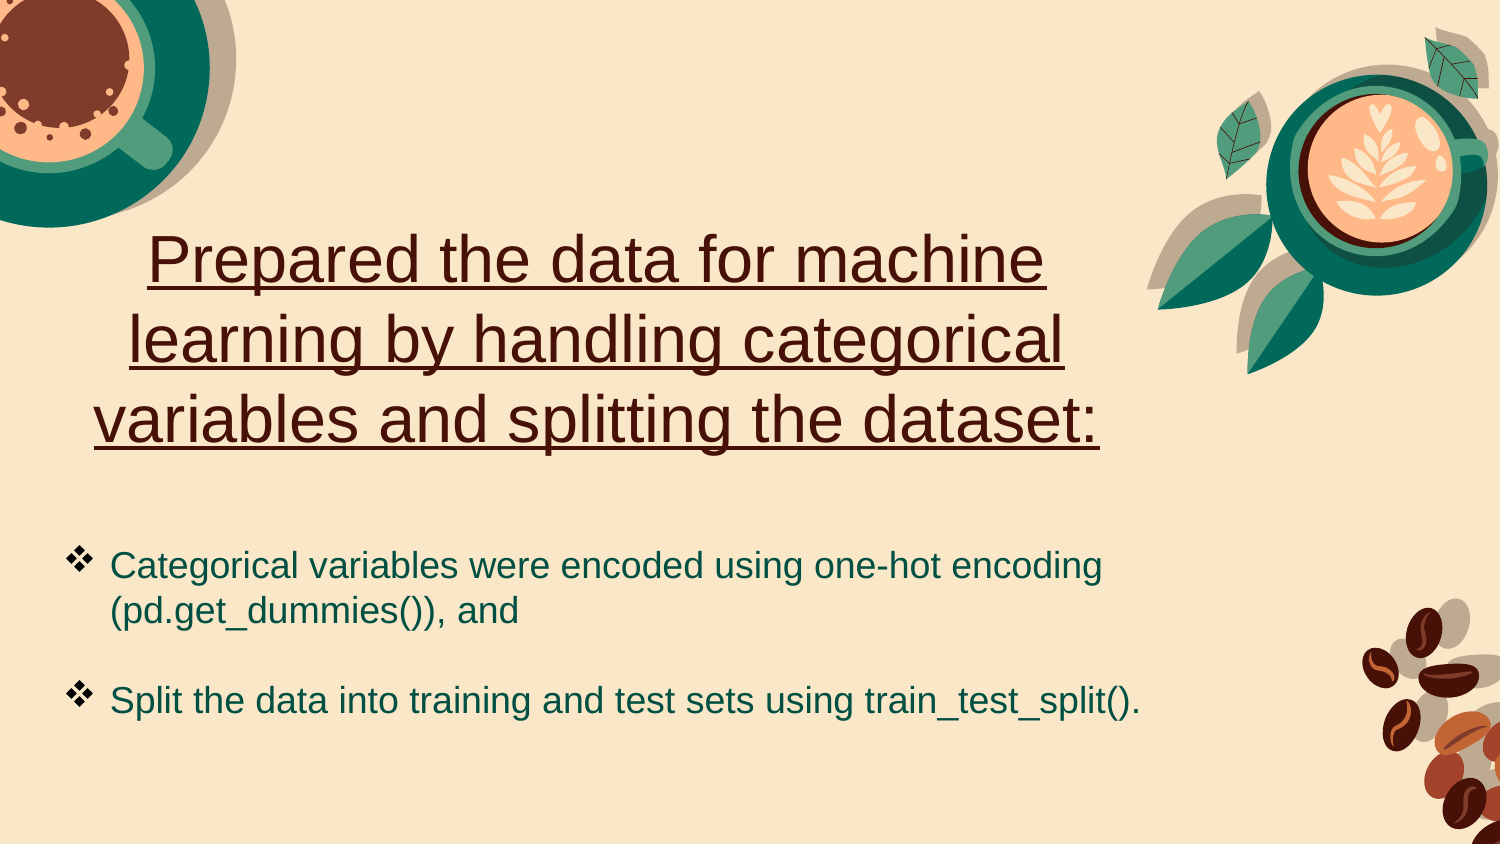

# Prepared the data for machine learning by handling categorical variables and splitting the dataset:

Categorical variables were encoded using one-hot encoding (pd.get_dummies()), and

Split the data into training and test sets using train_test_split().